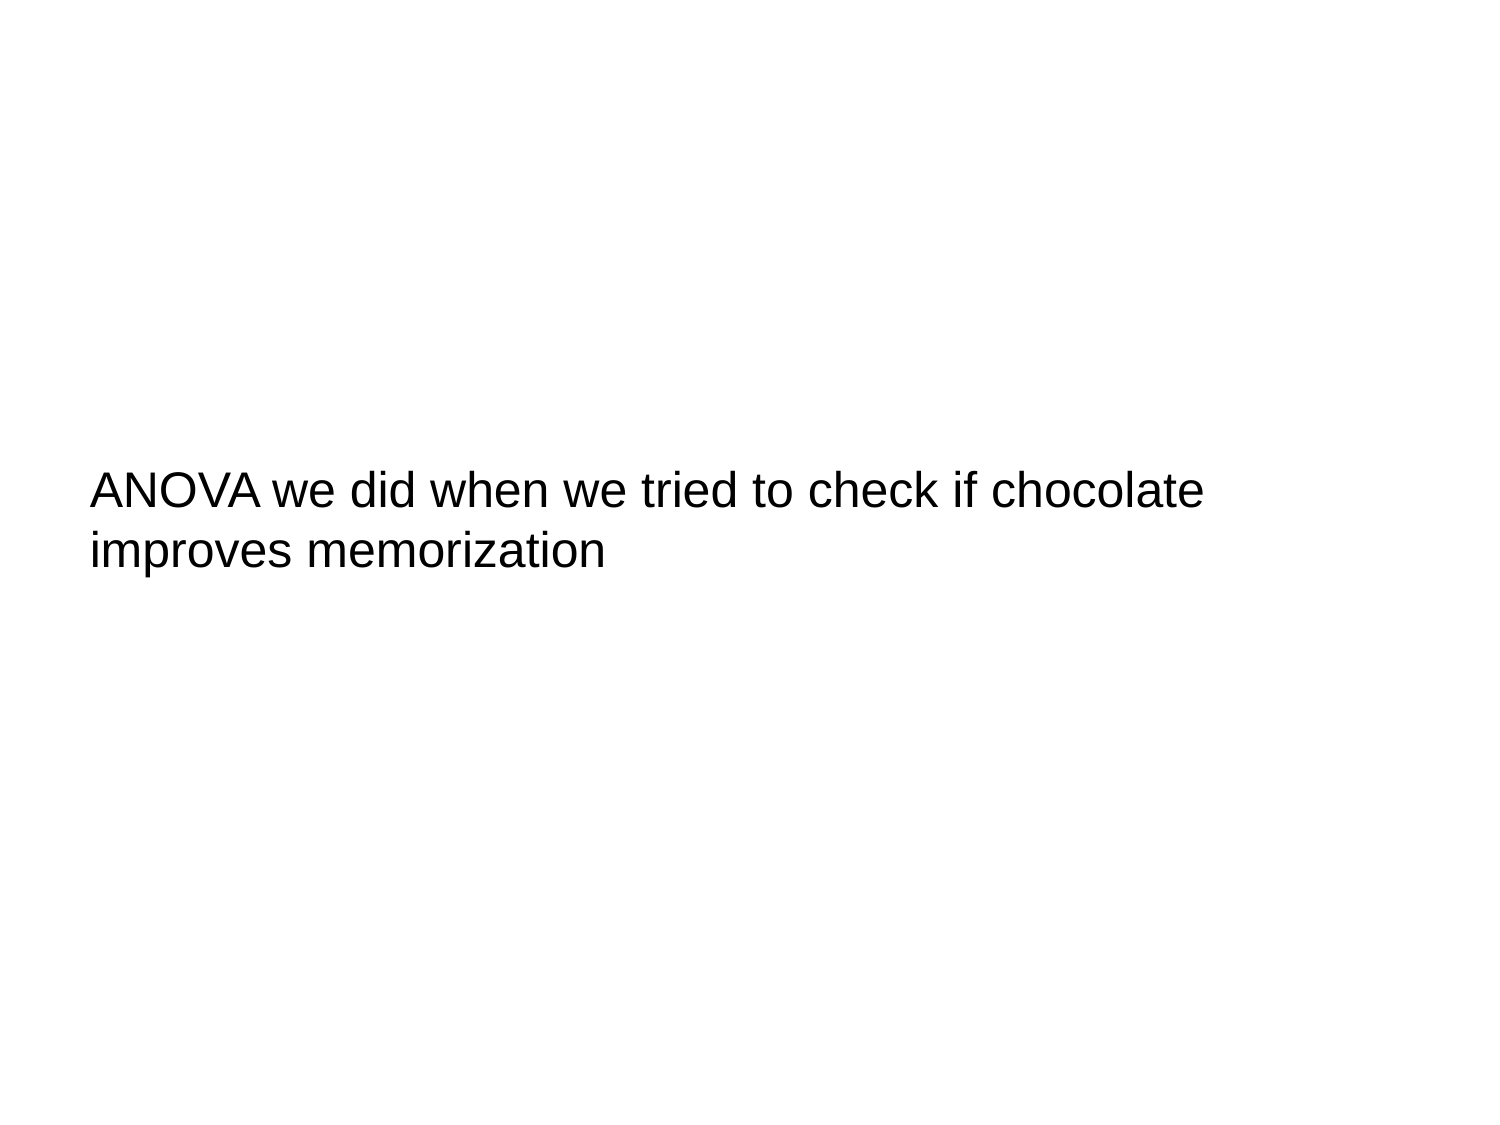

ANOVA we did when we tried to check if chocolate improves memorization